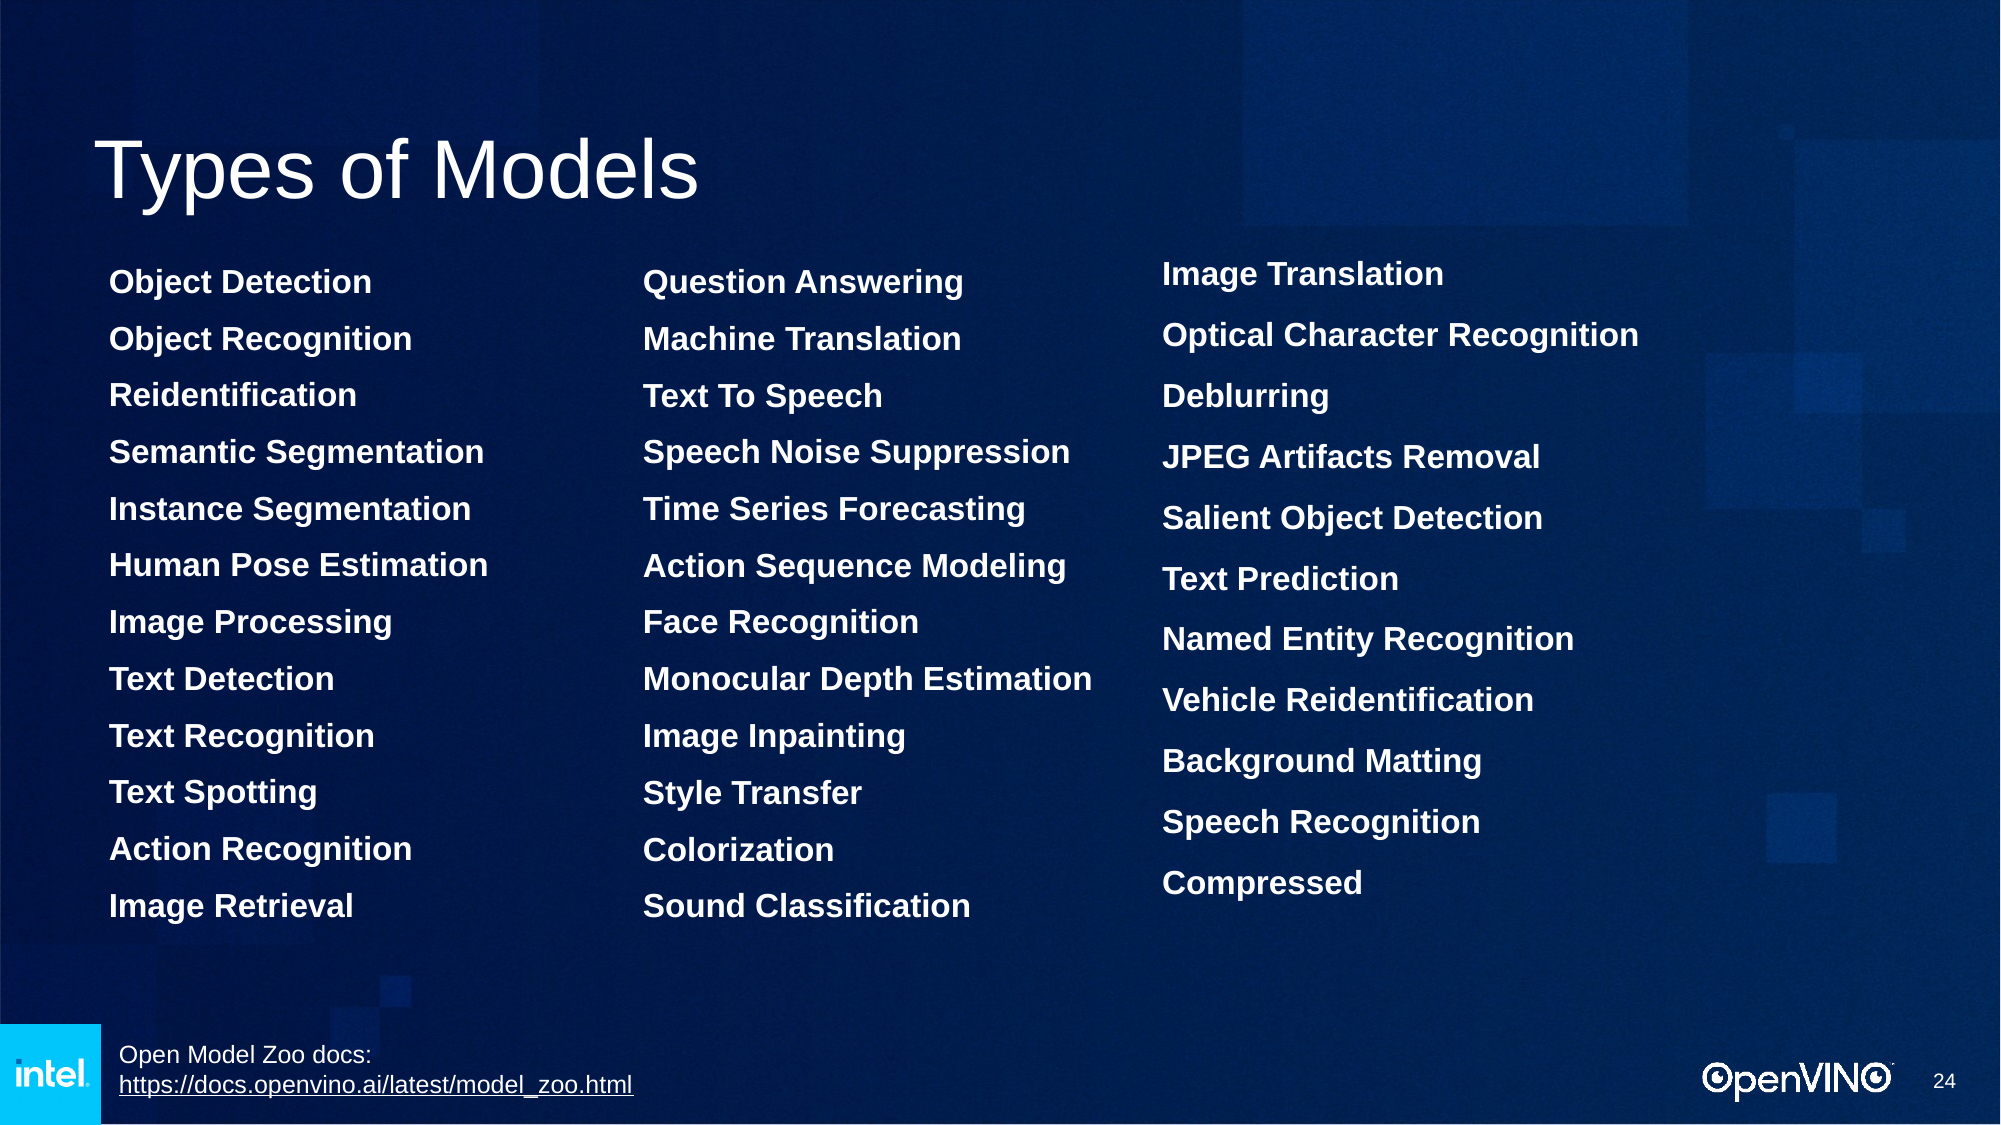

# Types of Models
Object Detection
Object Recognition
Reidentification
Semantic Segmentation
Instance Segmentation
Human Pose Estimation
Image Processing
Text Detection
Text Recognition
Text Spotting
Action Recognition
Image Retrieval
Question Answering
Machine Translation
Text To Speech
Speech Noise Suppression
Time Series Forecasting
Action Sequence Modeling
Face Recognition
Monocular Depth Estimation
Image Inpainting
Style Transfer
Colorization
Sound Classification
Image Translation
Optical Character Recognition
Deblurring
JPEG Artifacts Removal
Salient Object Detection
Text Prediction
Named Entity Recognition
Vehicle Reidentification
Background Matting
Speech Recognition
Compressed
Open Model Zoo docs:
https://docs.openvino.ai/latest/model_zoo.html